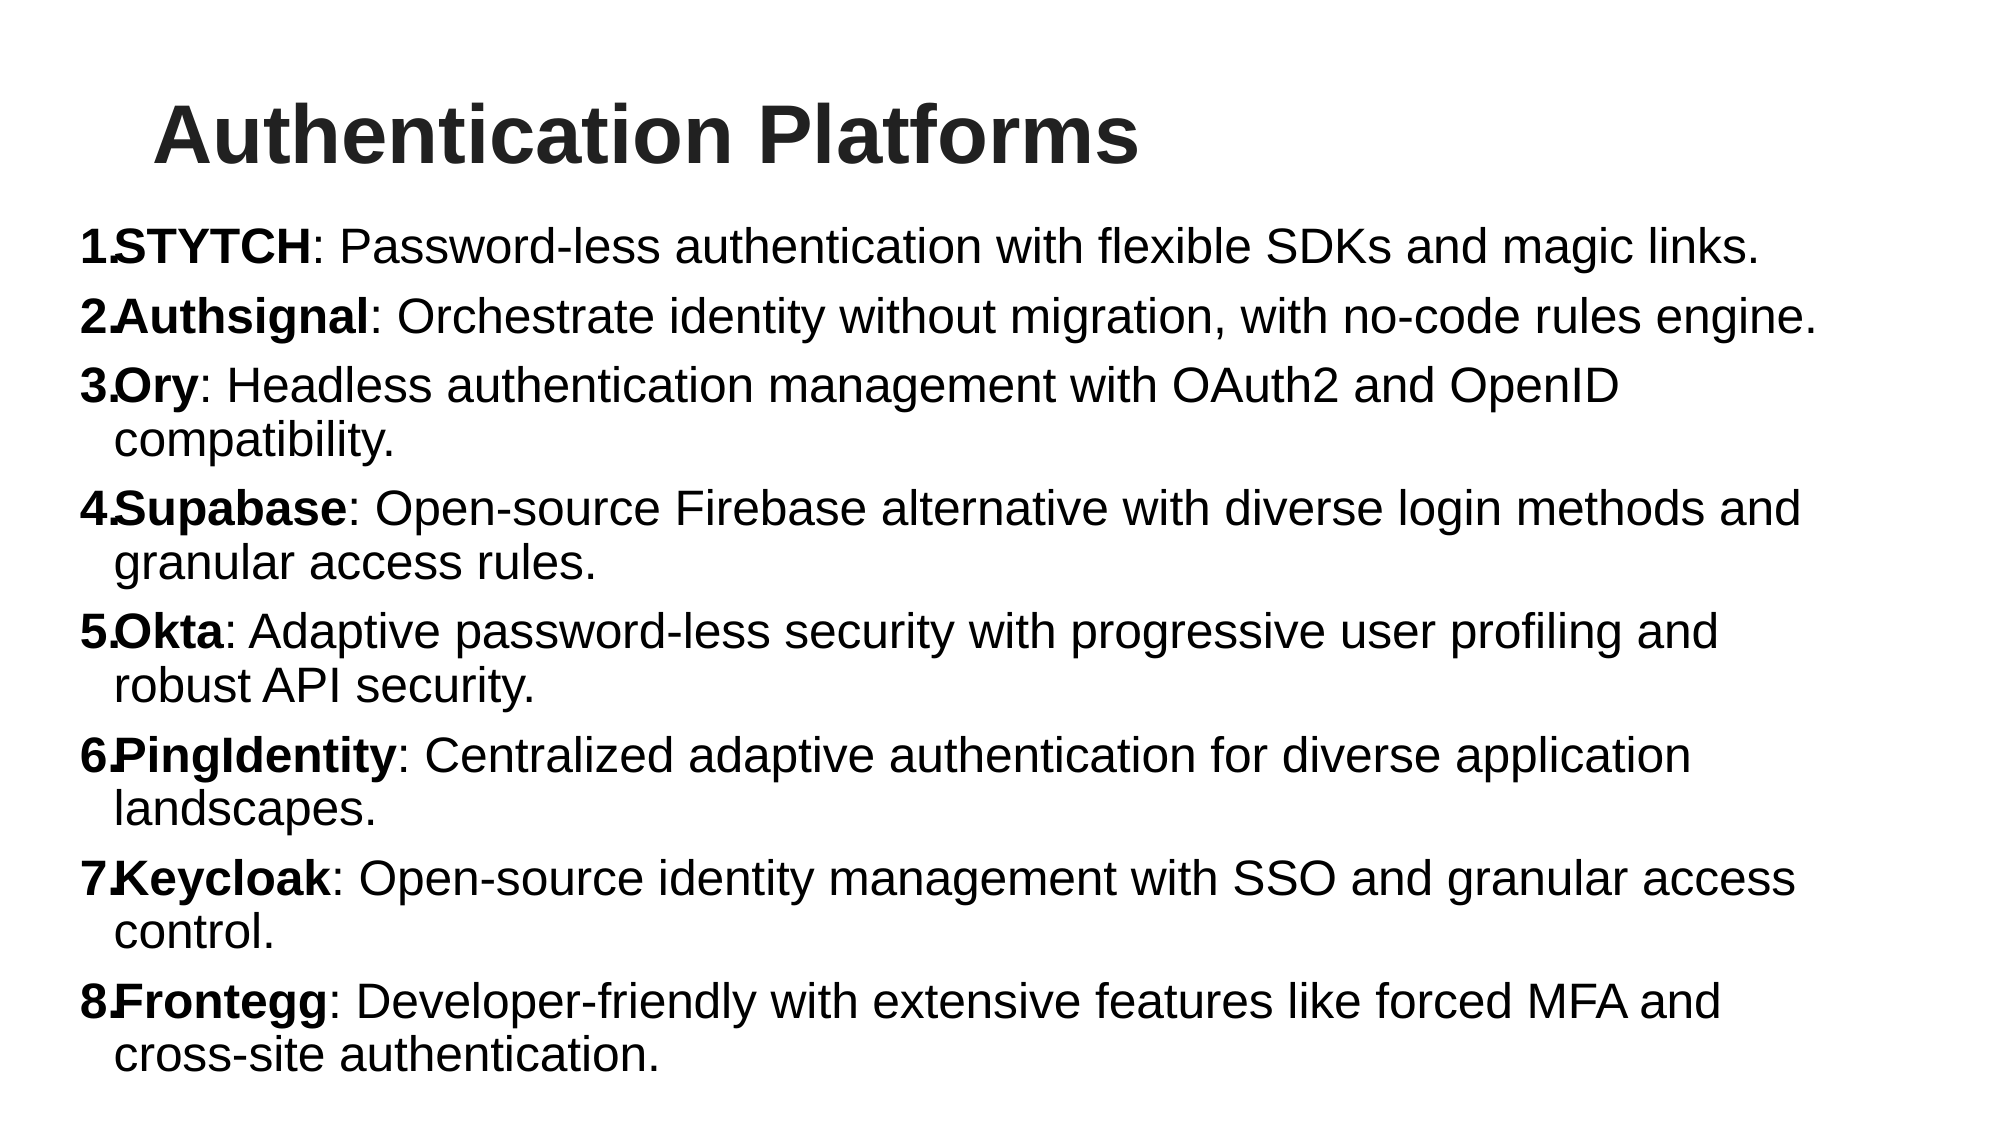

# Authentication Platforms
STYTCH: Password-less authentication with flexible SDKs and magic links.
Authsignal: Orchestrate identity without migration, with no-code rules engine.
Ory: Headless authentication management with OAuth2 and OpenID compatibility.
Supabase: Open-source Firebase alternative with diverse login methods and granular access rules.
Okta: Adaptive password-less security with progressive user profiling and robust API security.
PingIdentity: Centralized adaptive authentication for diverse application landscapes.
Keycloak: Open-source identity management with SSO and granular access control.
Frontegg: Developer-friendly with extensive features like forced MFA and cross-site authentication.